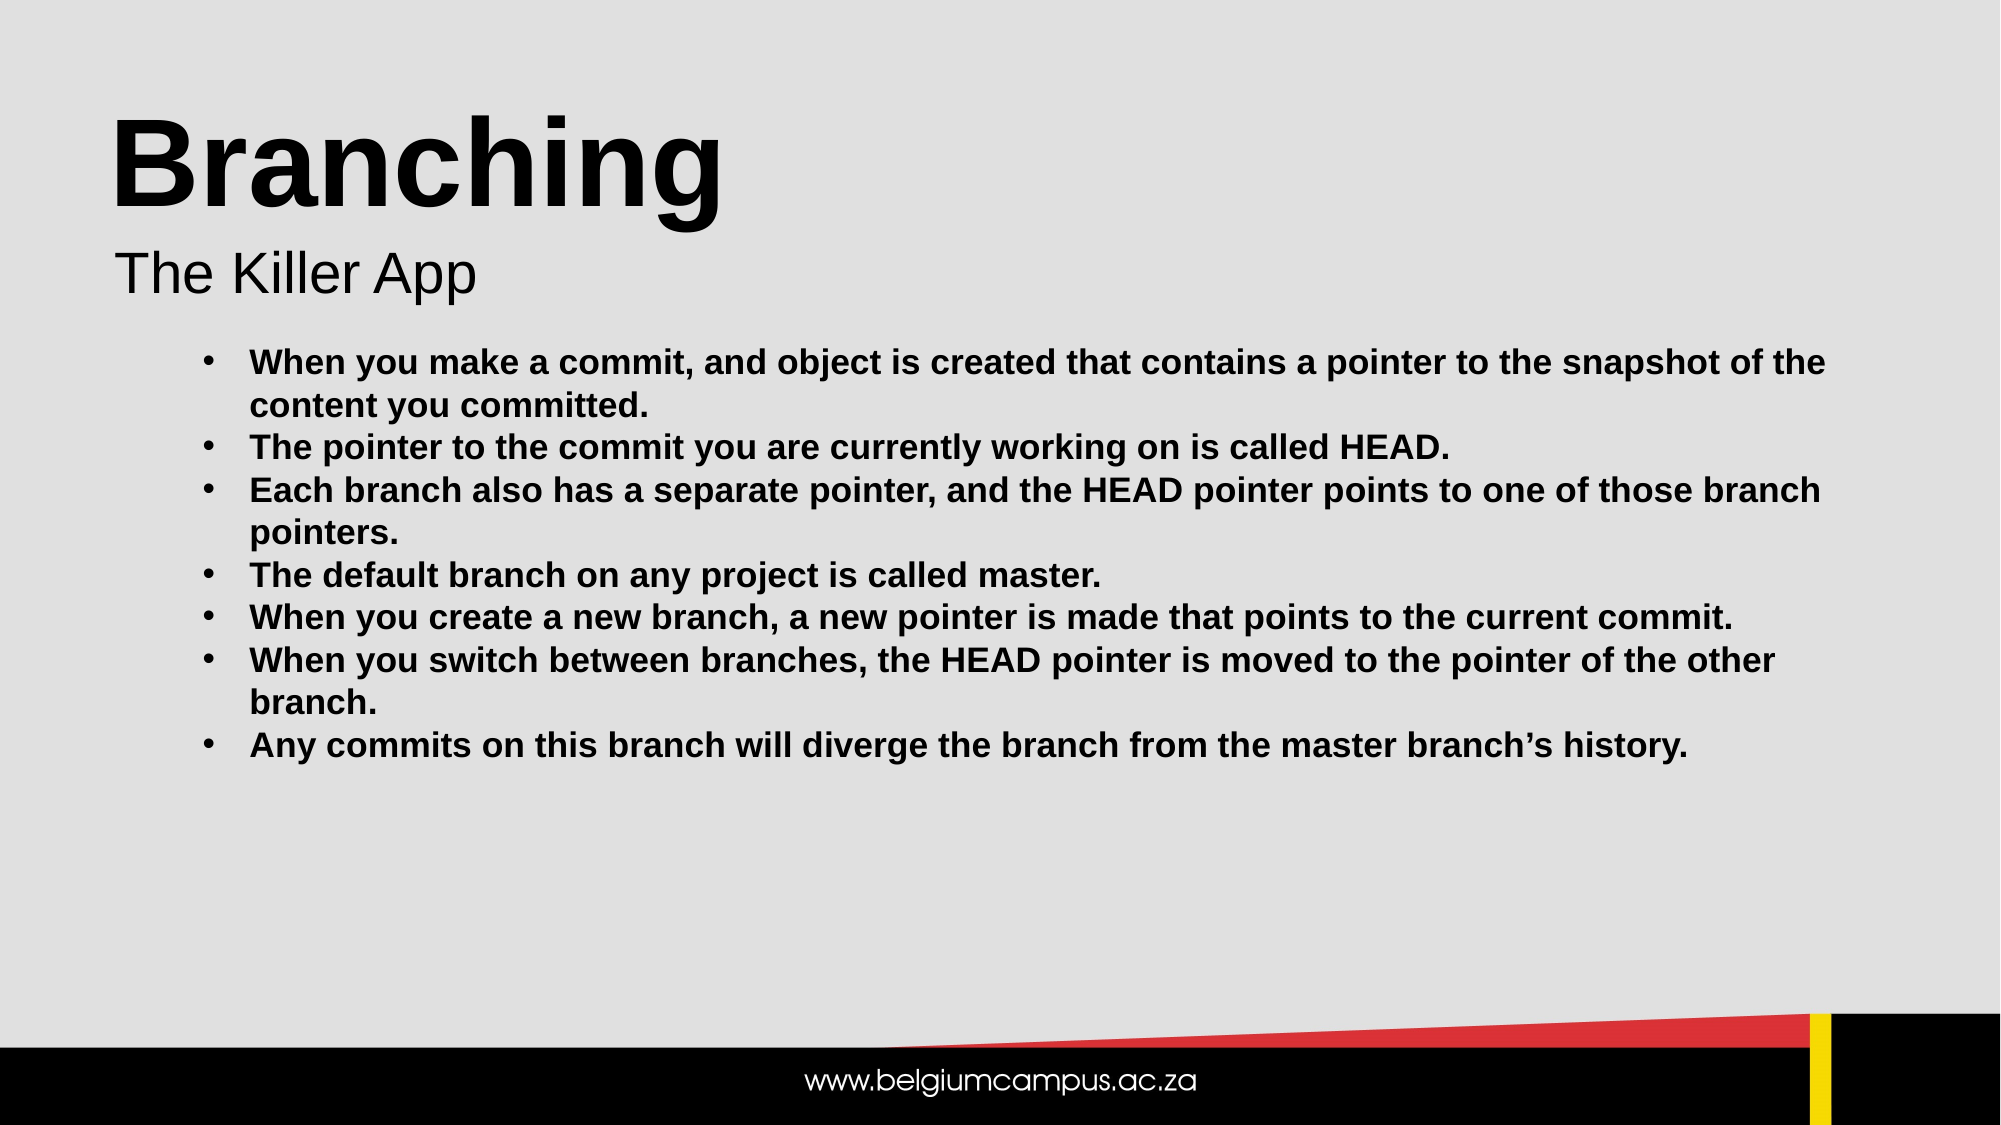

# Branching
The Killer App
When you make a commit, and object is created that contains a pointer to the snapshot of the content you committed.
The pointer to the commit you are currently working on is called HEAD.
Each branch also has a separate pointer, and the HEAD pointer points to one of those branch pointers.
The default branch on any project is called master.
When you create a new branch, a new pointer is made that points to the current commit.
When you switch between branches, the HEAD pointer is moved to the pointer of the other branch.
Any commits on this branch will diverge the branch from the master branch’s history.